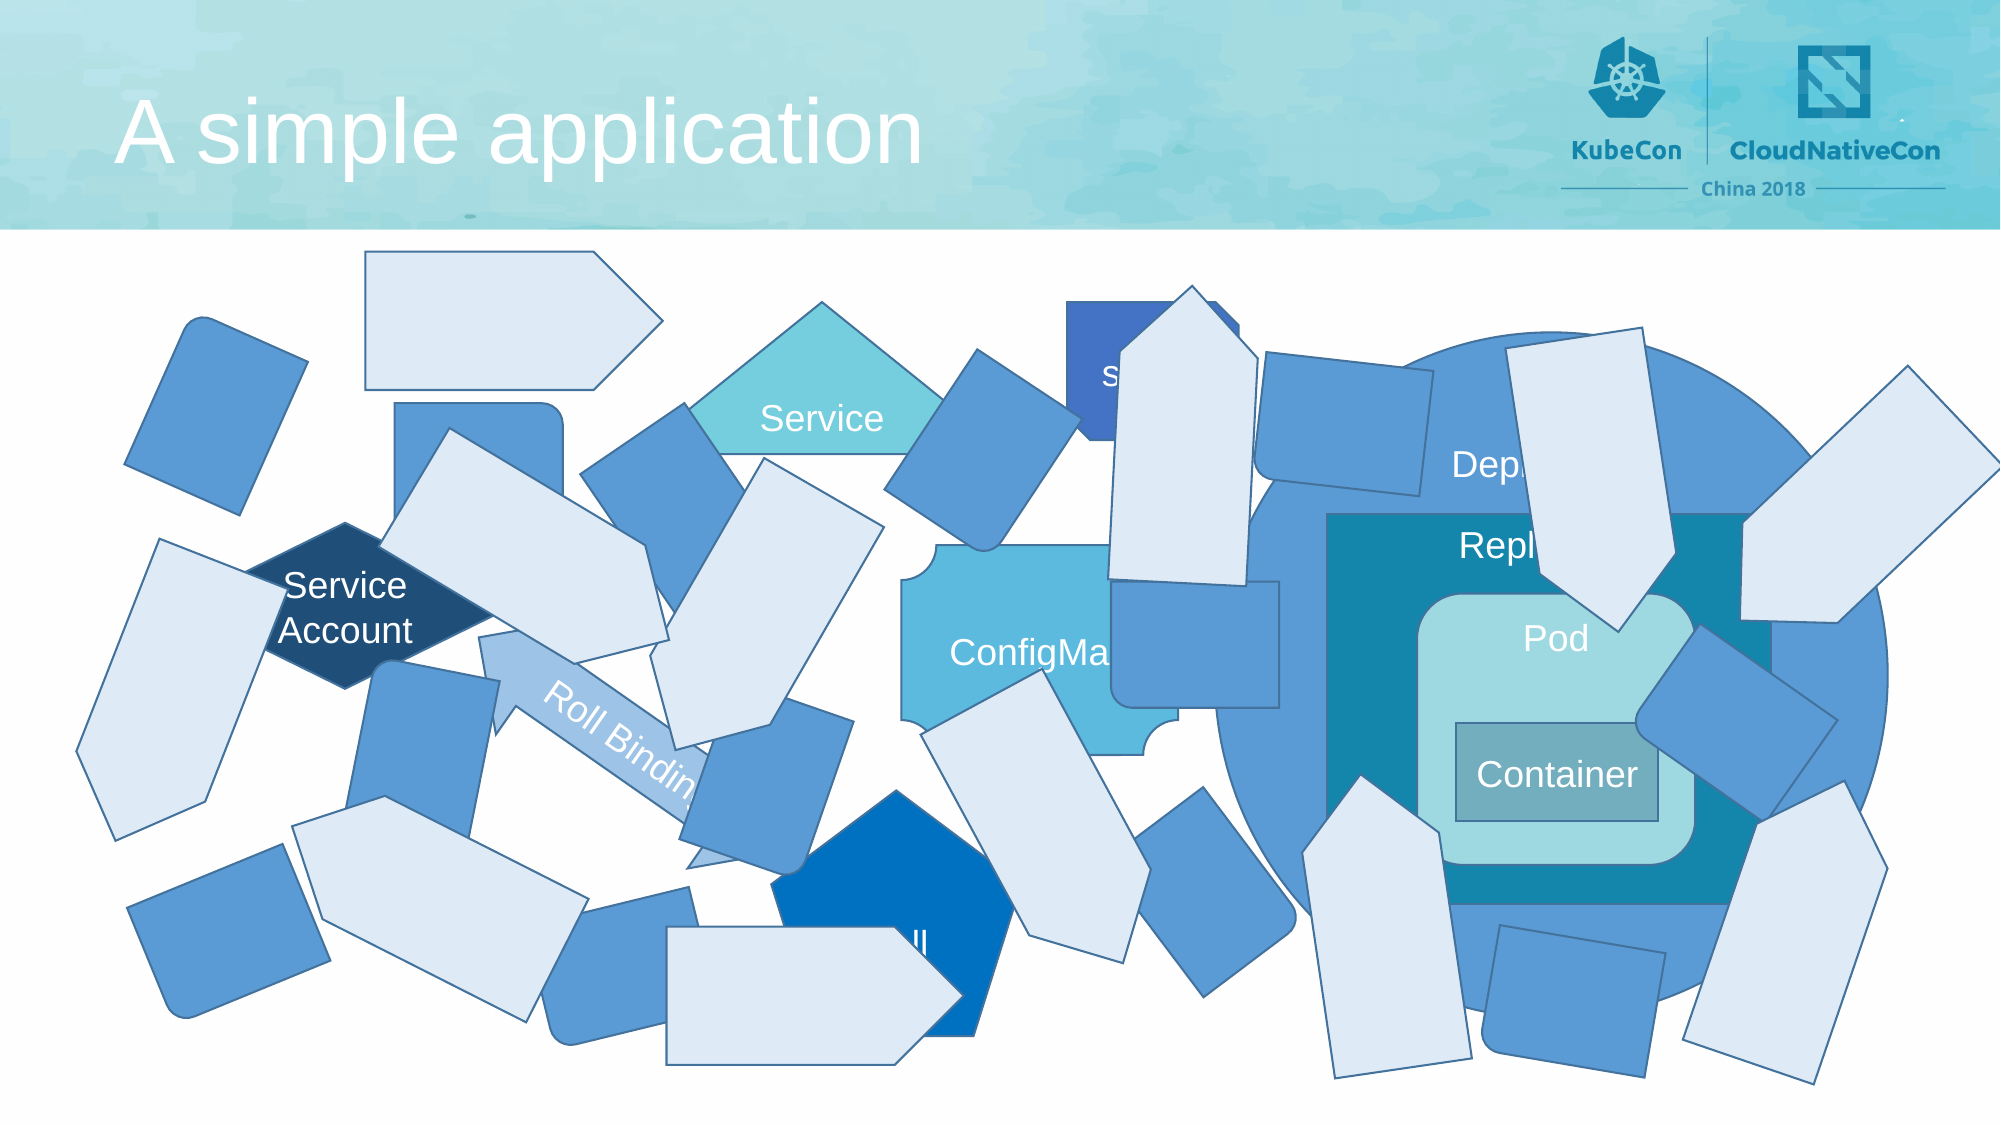

# A simple application

Service
secret
Deployment

ReplicaSet
Service Account
ConfigMap

Pod

Roll Binding

Container

Roll